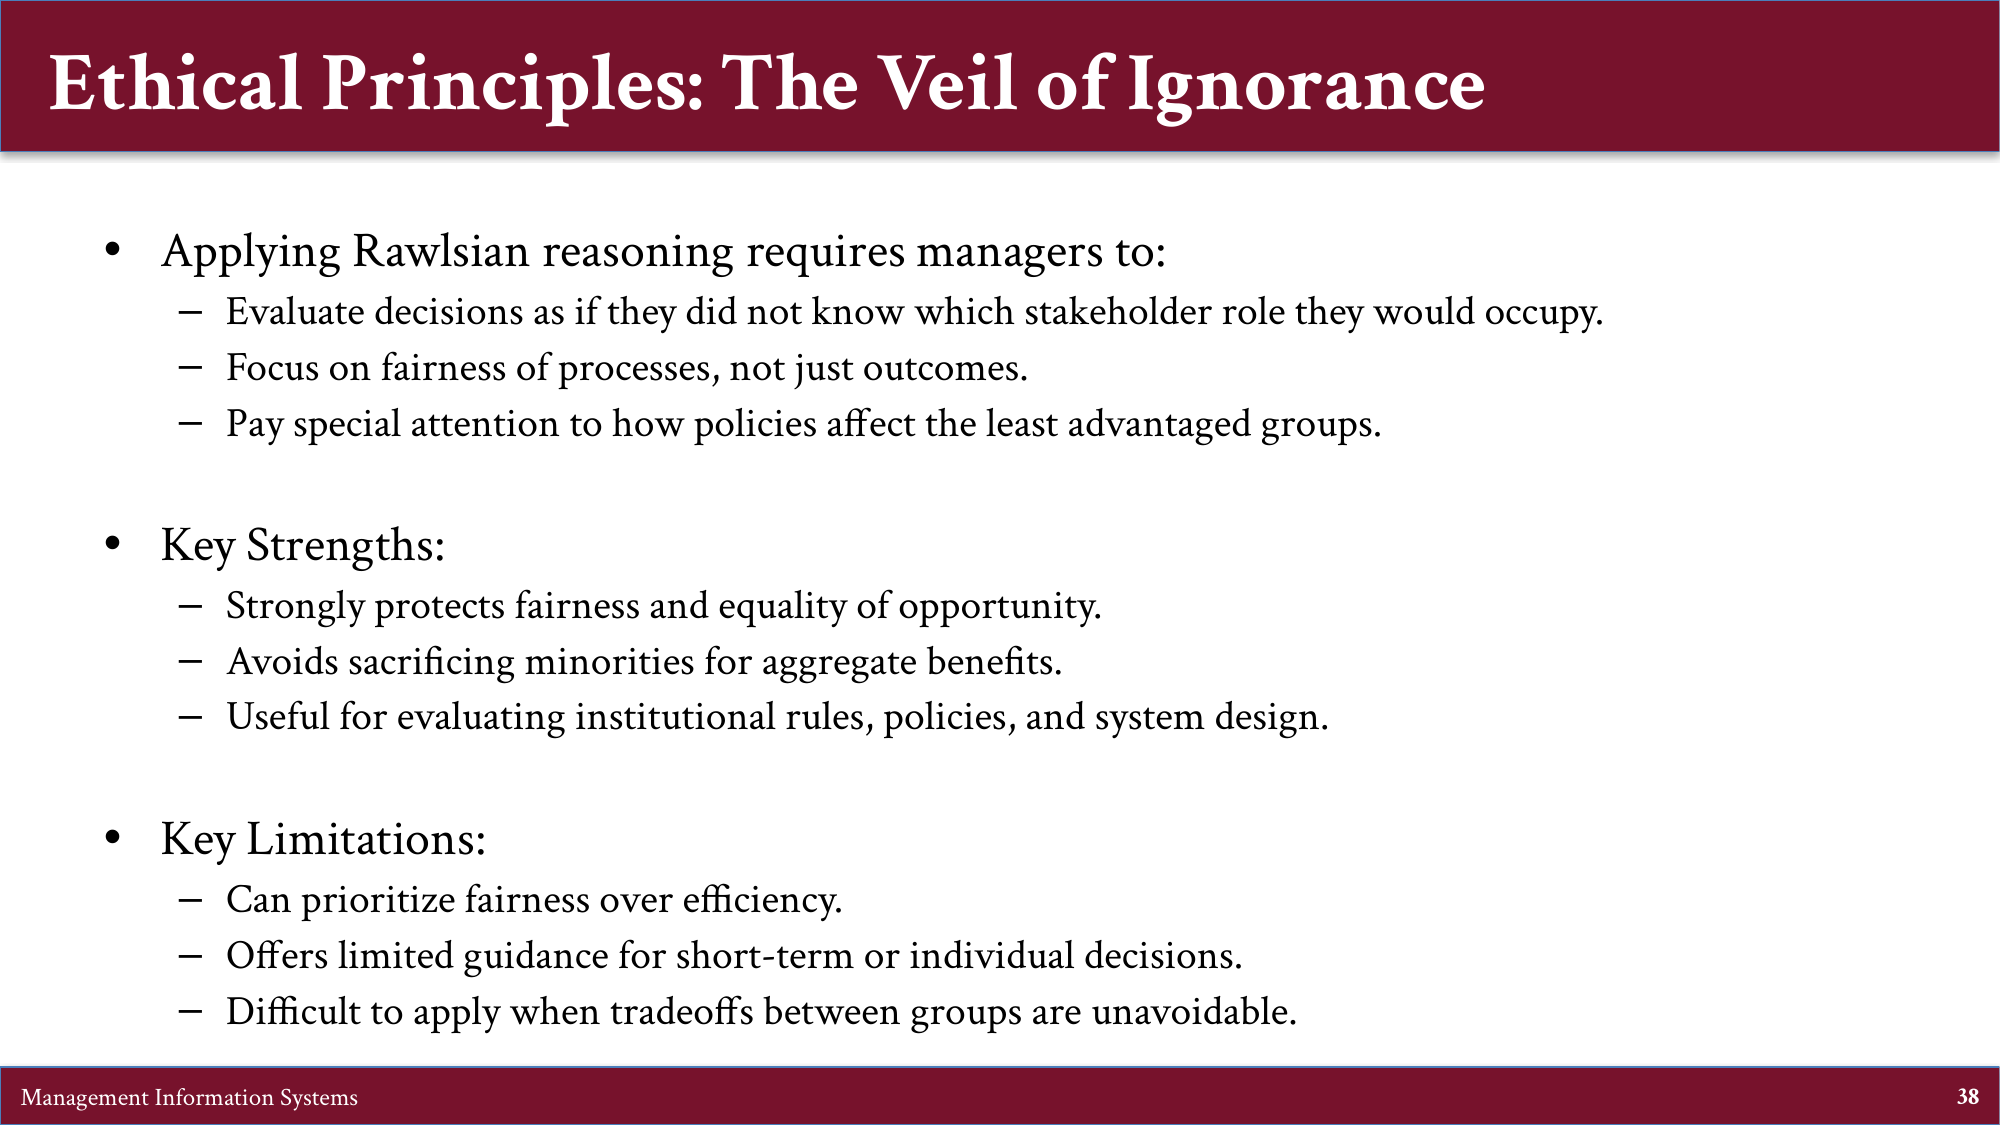

# Ethical Principles: The Veil of Ignorance
Applying Rawlsian reasoning requires managers to:
Evaluate decisions as if they did not know which stakeholder role they would occupy.
Focus on fairness of processes, not just outcomes.
Pay special attention to how policies affect the least advantaged groups.

Key Strengths:
Strongly protects fairness and equality of opportunity.
Avoids sacrificing minorities for aggregate benefits.
Useful for evaluating institutional rules, policies, and system design.

Key Limitations:
Can prioritize fairness over efficiency.
Offers limited guidance for short-term or individual decisions.
Difficult to apply when tradeoffs between groups are unavoidable.

 Management Information Systems
38